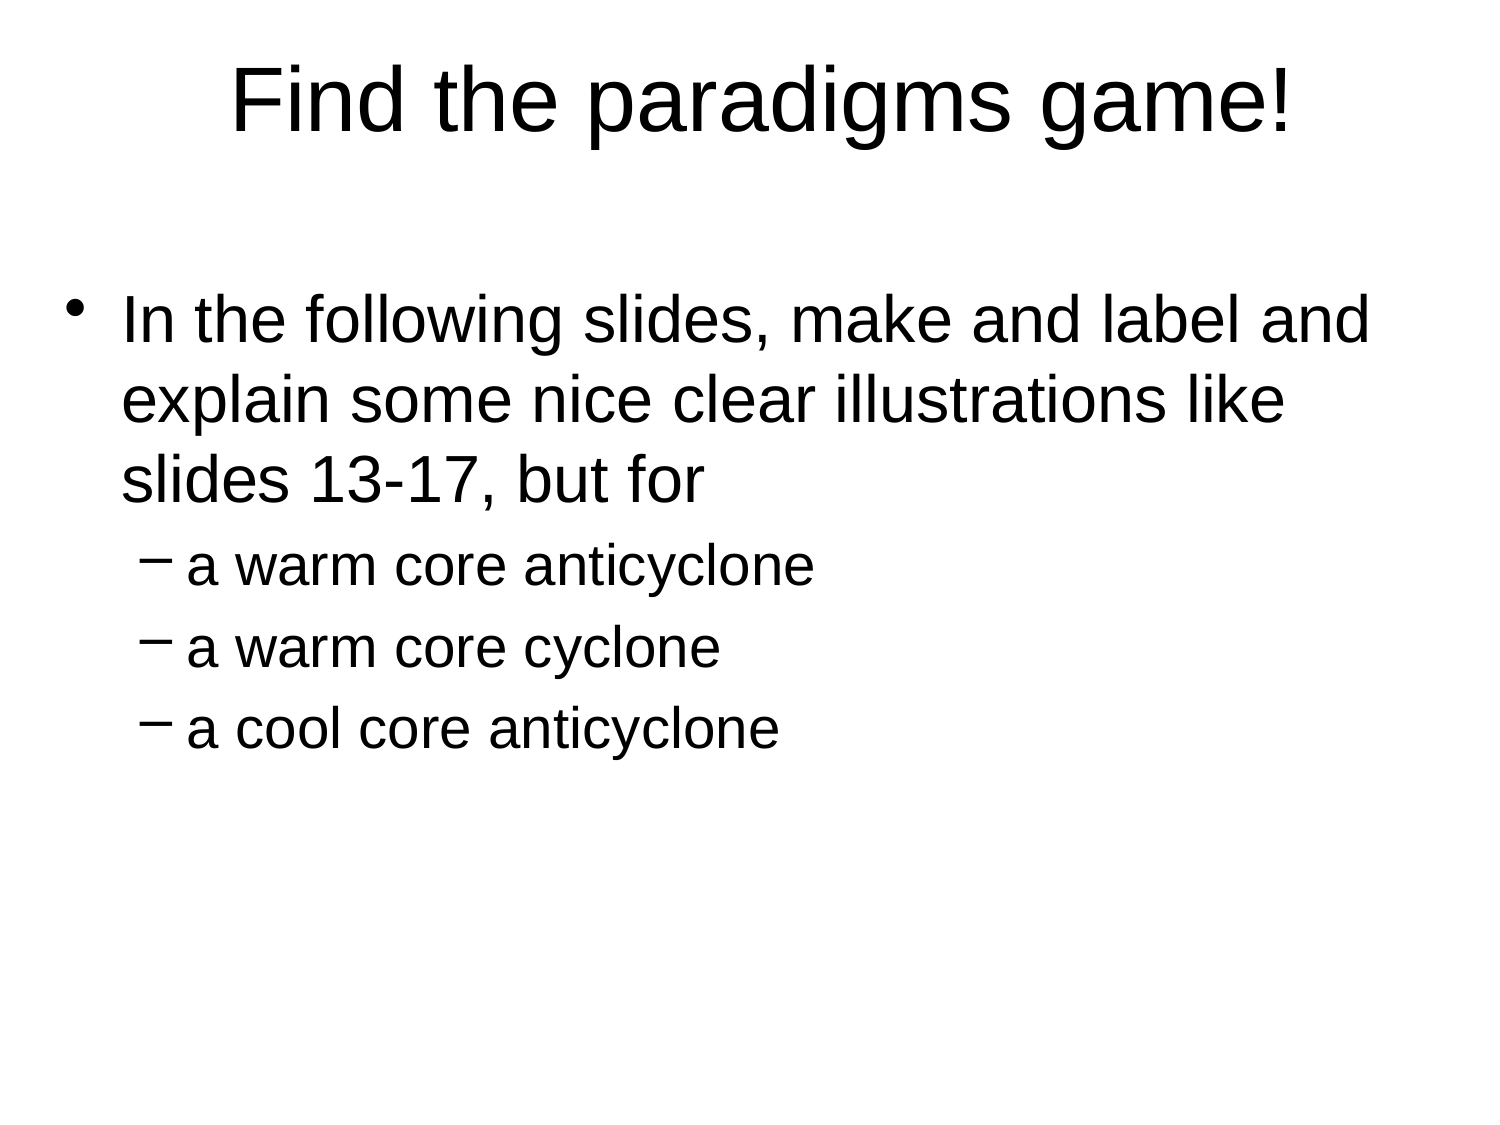

# Find the paradigms game!

In the following slides, make and label and explain some nice clear illustrations like slides 13-17, but for
a warm core anticyclone
a warm core cyclone
a cool core anticyclone